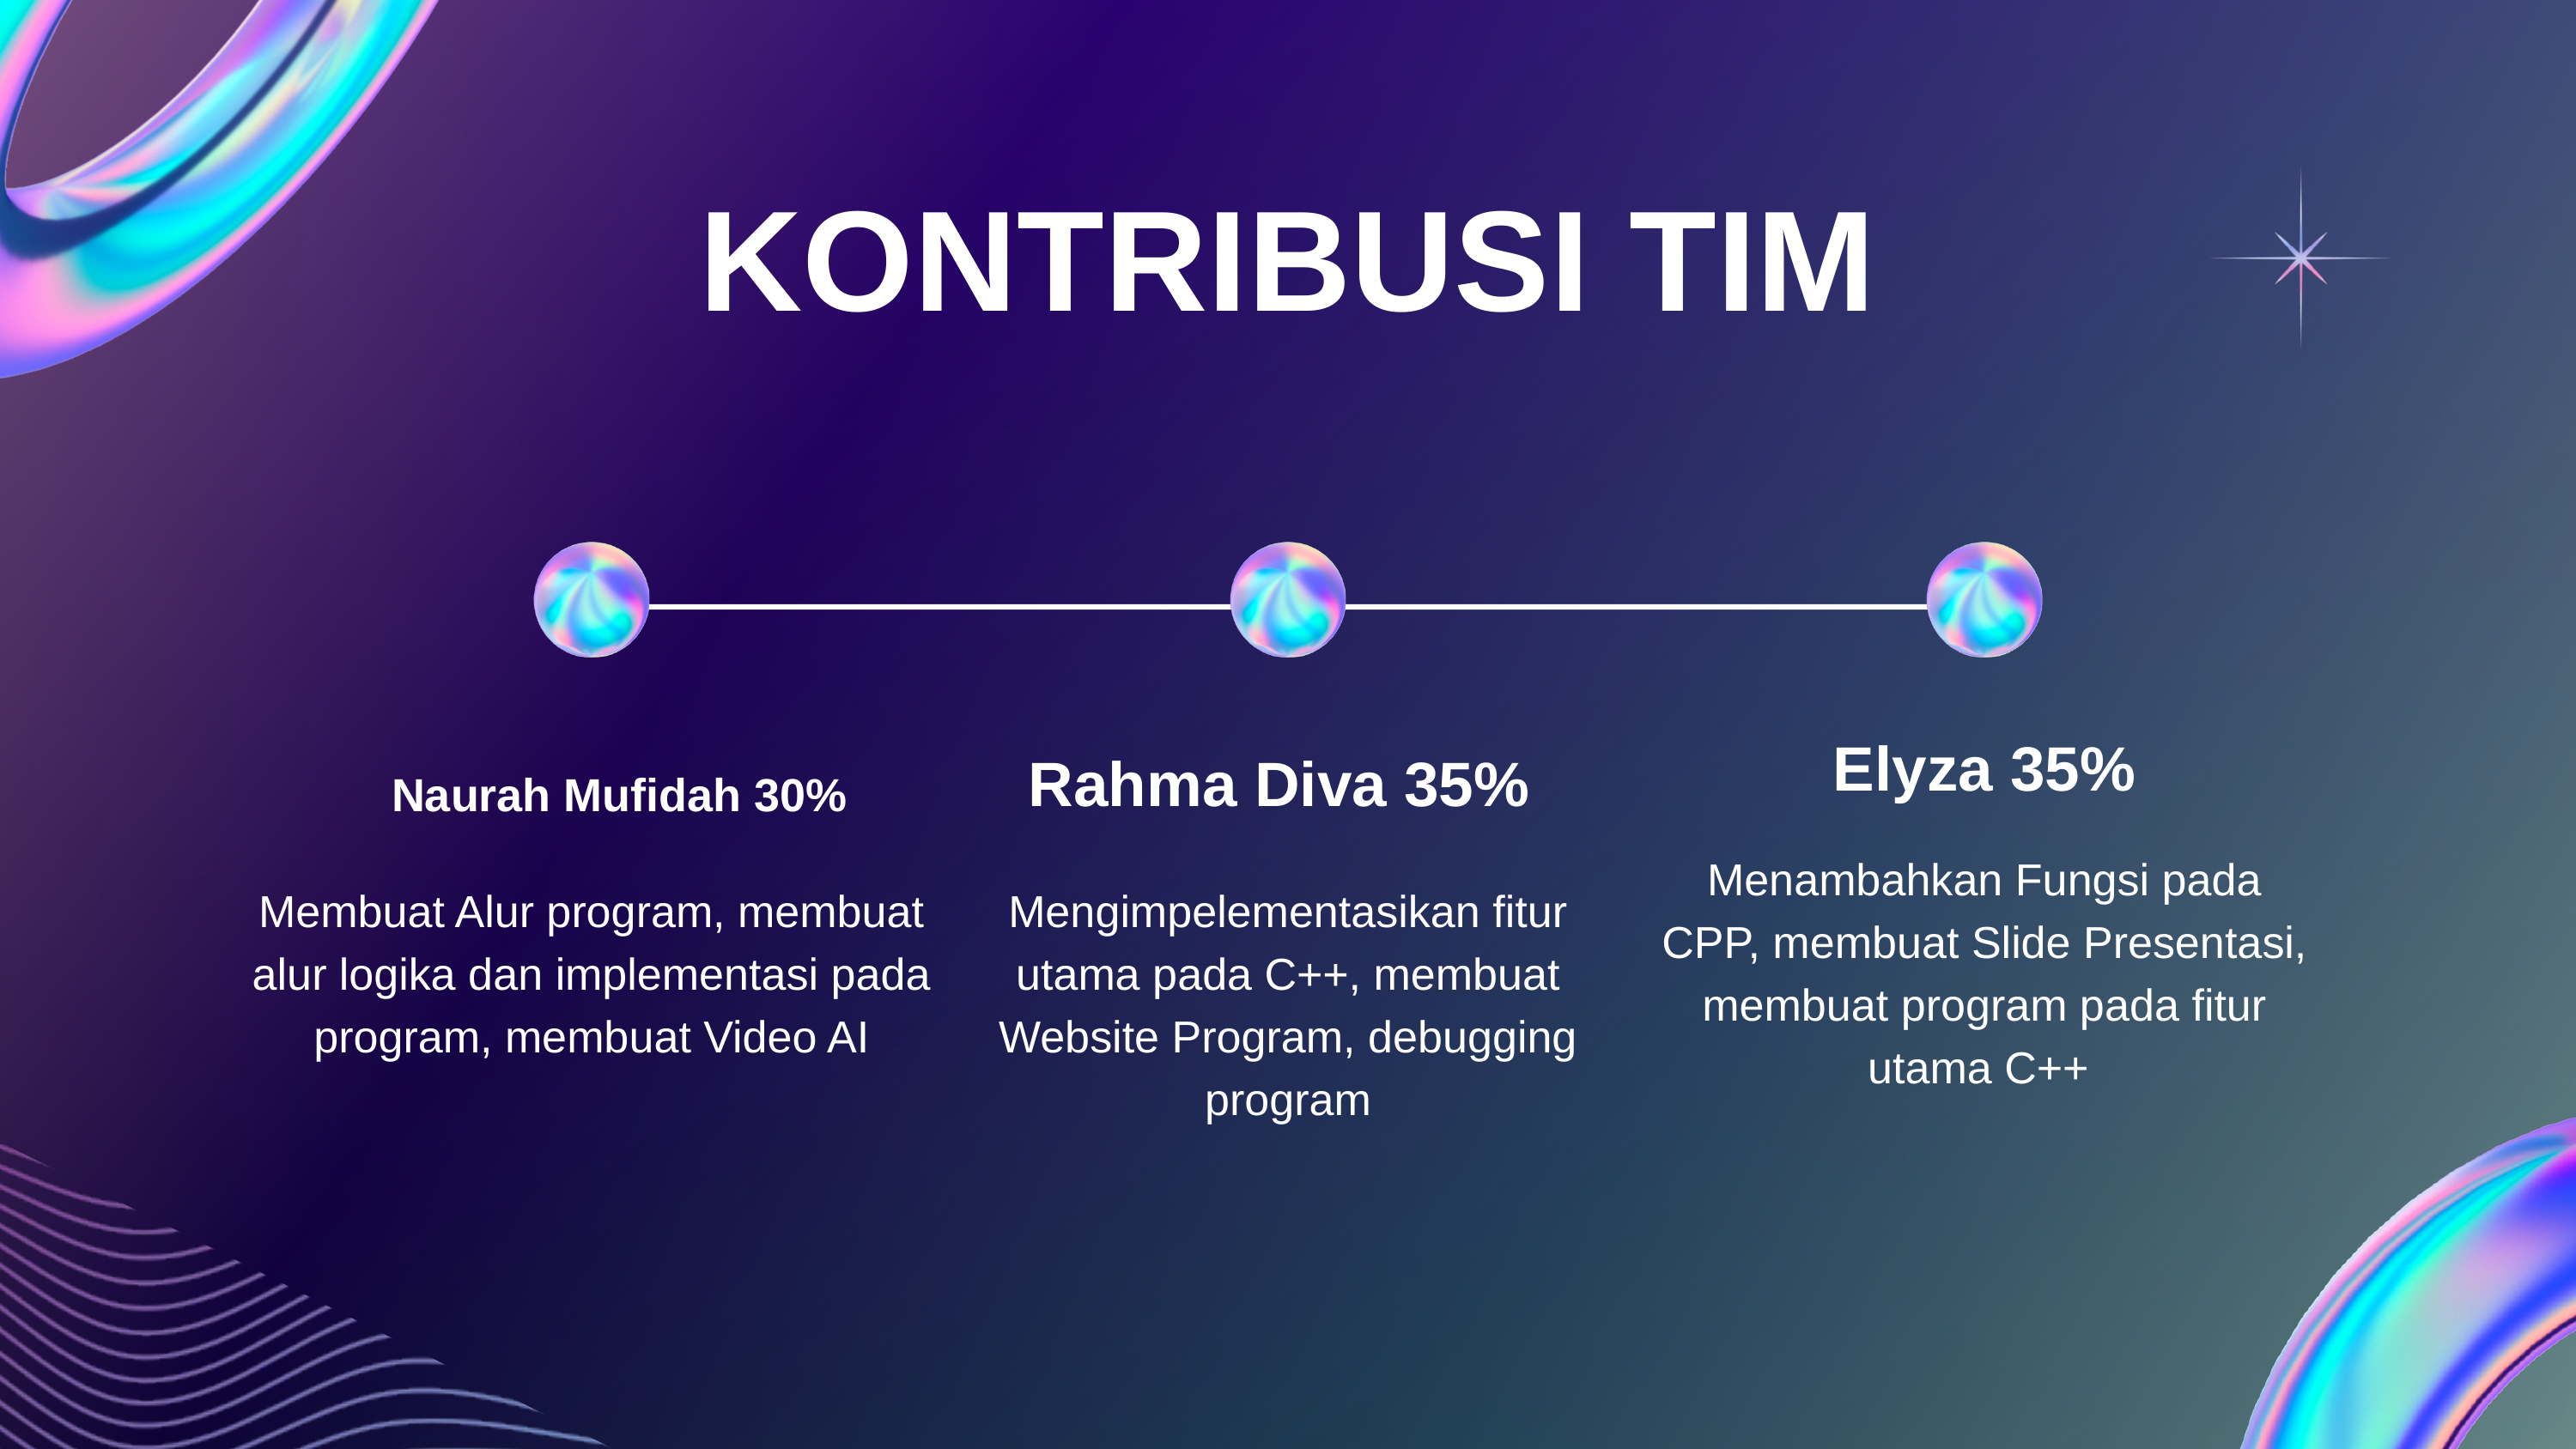

KONTRIBUSI TIM

Elyza 35%
Rahma Diva 35%
Naurah Mufidah 30%
Menambahkan Fungsi pada CPP, membuat Slide Presentasi, membuat program pada fitur utama C++
Membuat Alur program, membuat alur logika dan implementasi pada program, membuat Video AI
Mengimpelementasikan fitur utama pada C++, membuat Website Program, debugging program